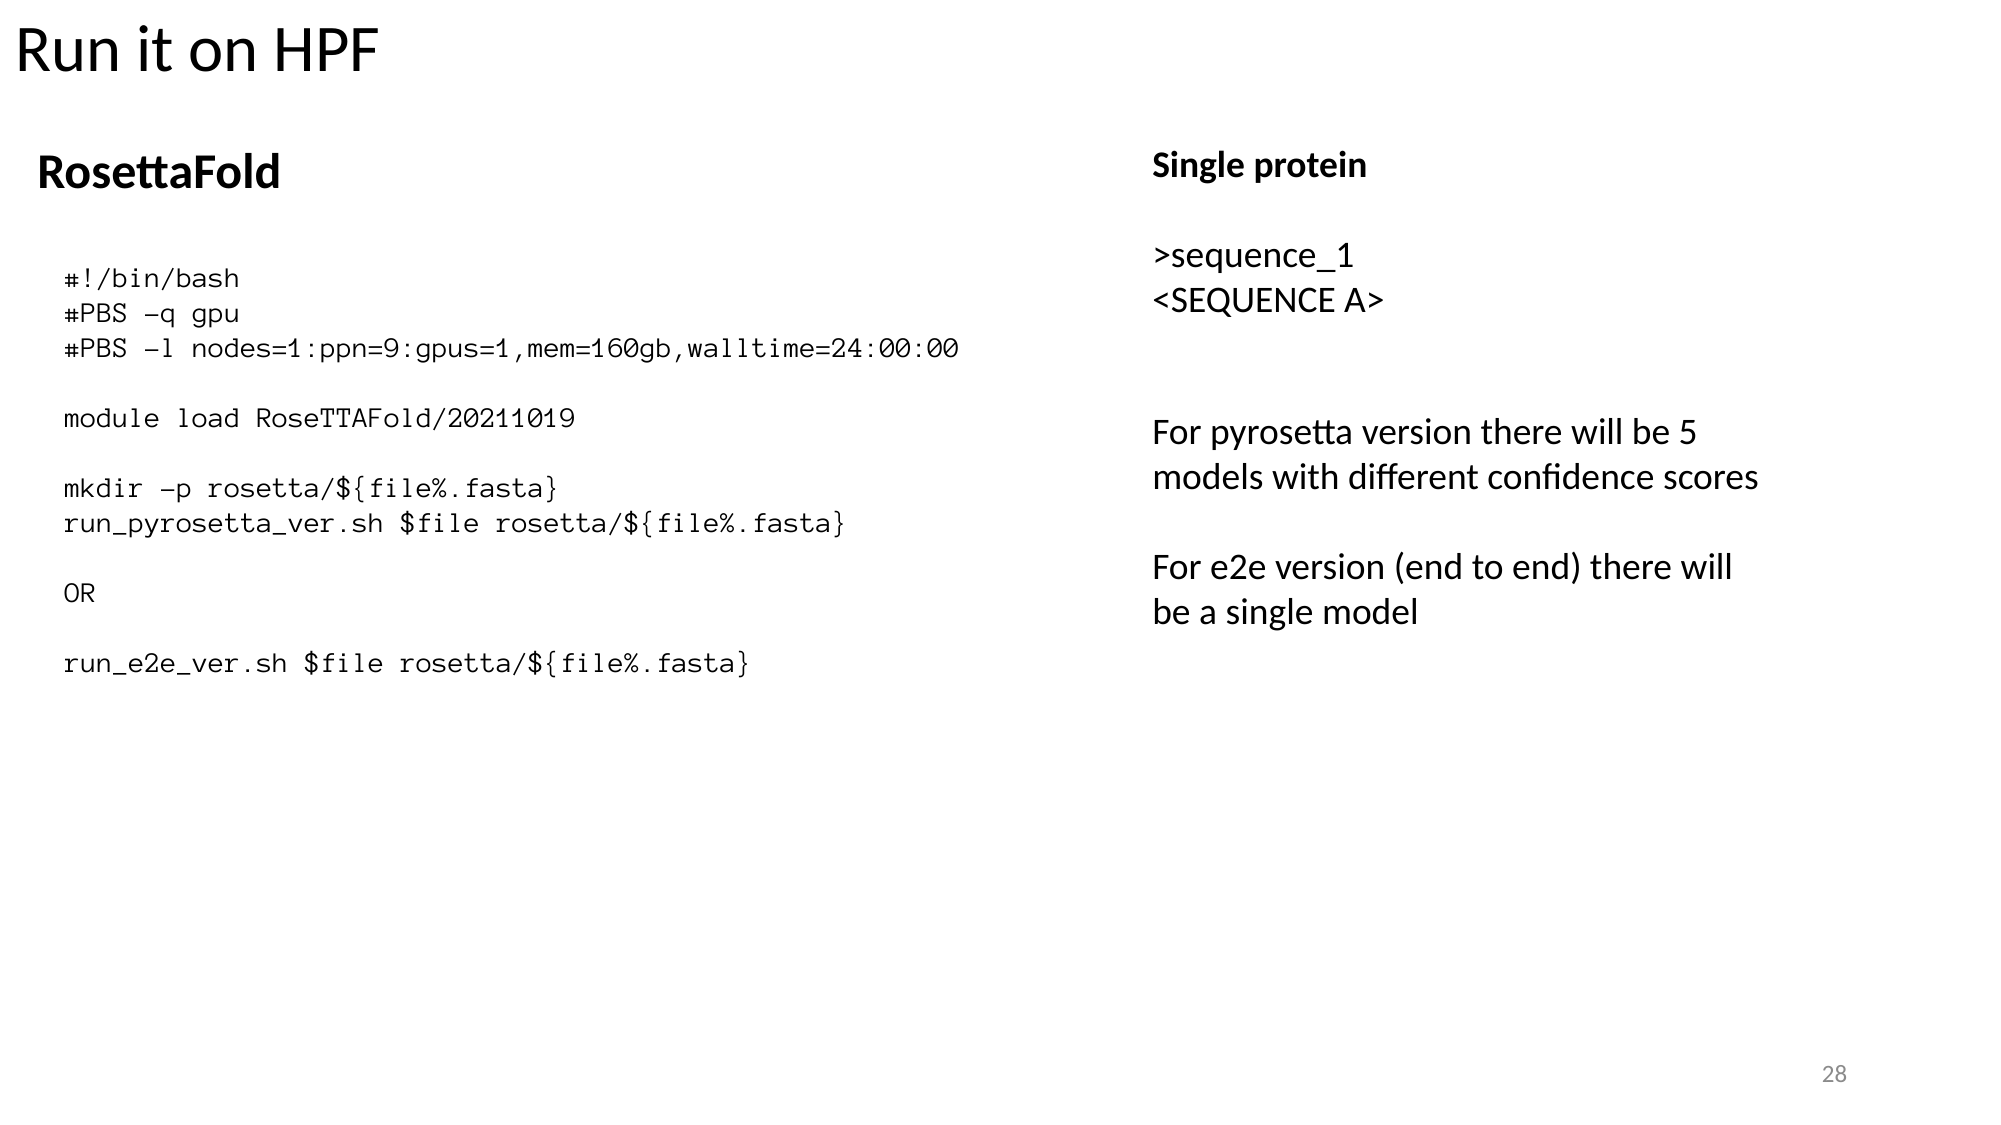

# Run it on HPF
Single protein

>sequence_1
<SEQUENCE A>

RosettaFold
#!/bin/bash​
#PBS -q gpu​
#PBS -l nodes=1:ppn=9:gpus=1,mem=160gb,walltime=24:00:00​

module load RoseTTAFold/20211019

mkdir -p rosetta/${file%.fasta}
run_pyrosetta_ver.sh $file rosetta/${file%.fasta}

OR

run_e2e_ver.sh $file rosetta/${file%.fasta}
For pyrosetta version there will be 5 models with different confidence scores

For e2e version (end to end) there will be a single model
28